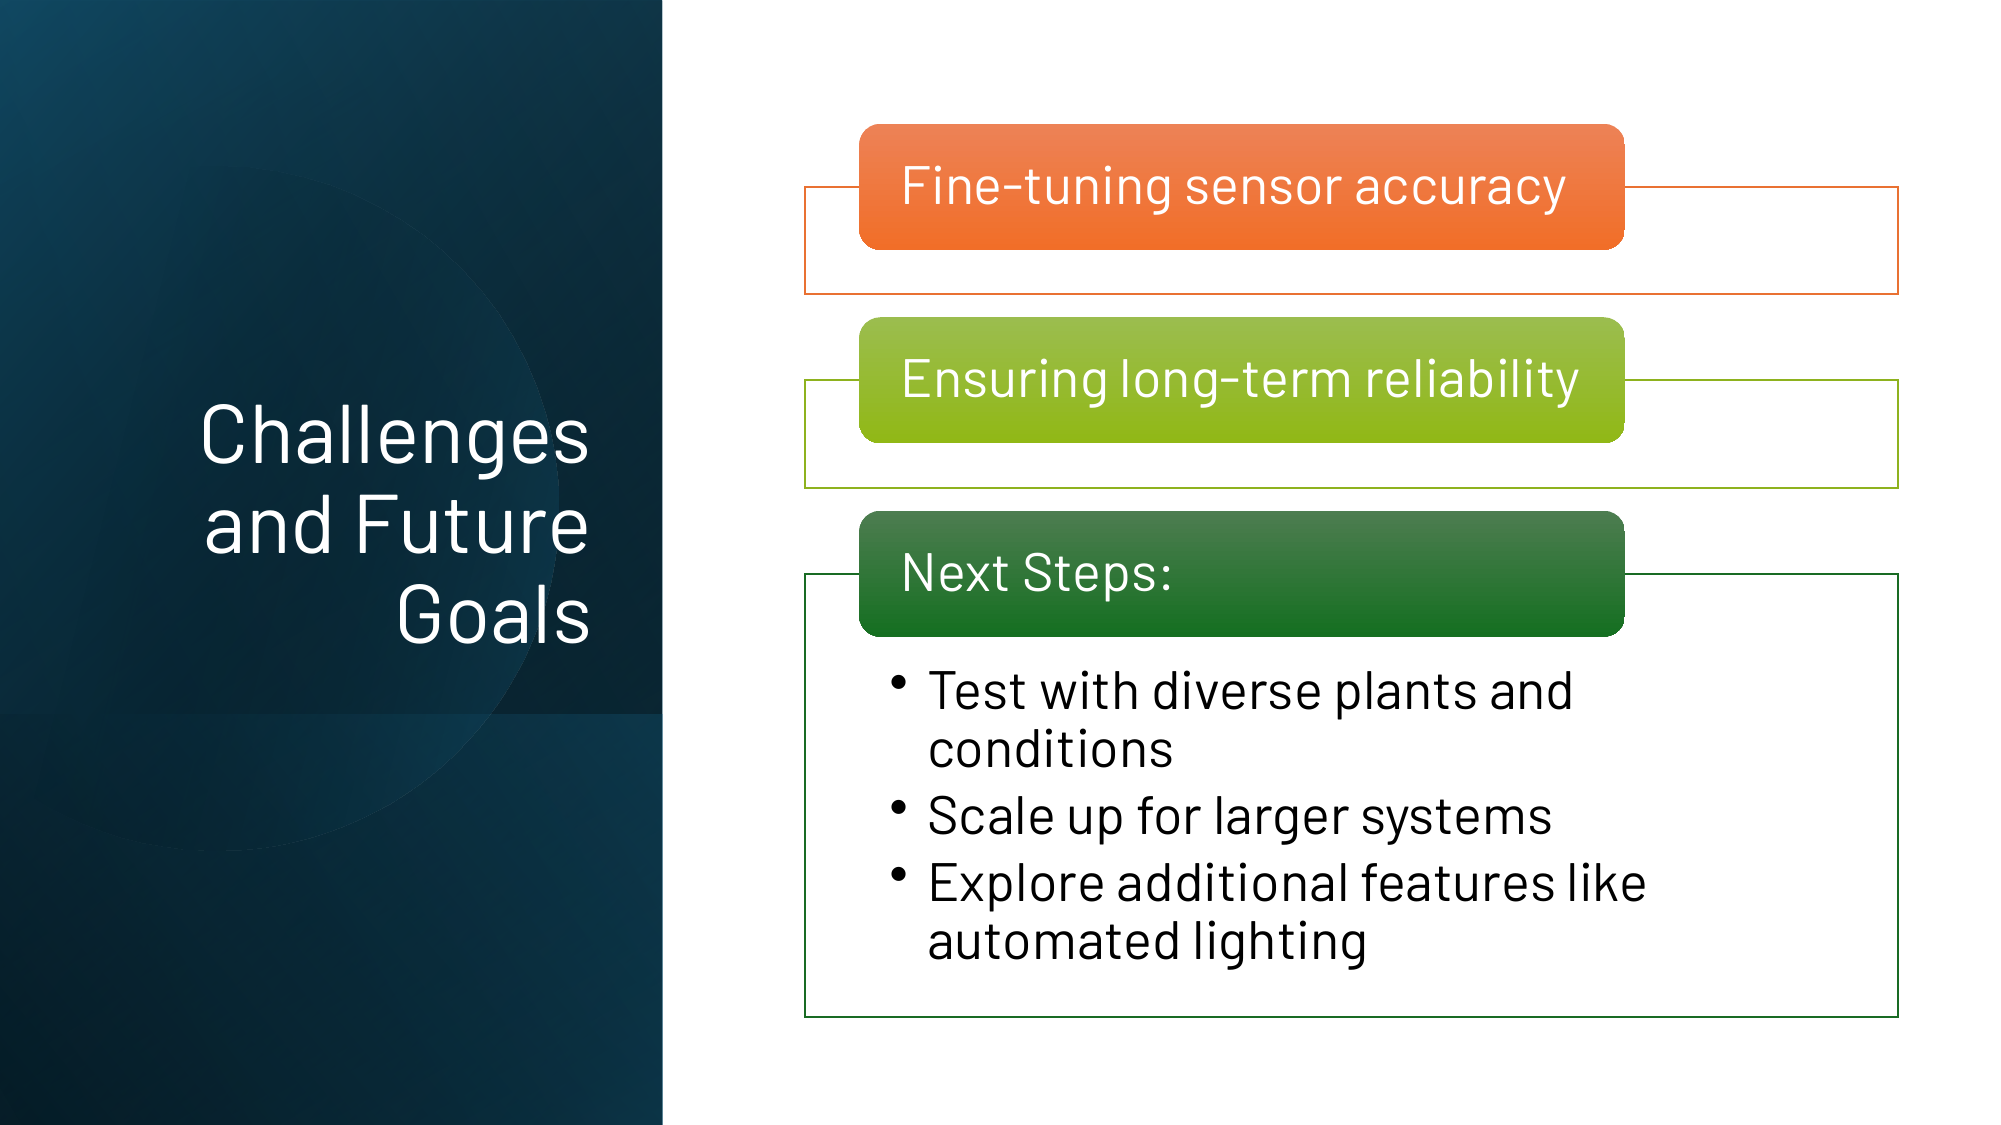

Fine-tuning sensor accuracy
Ensuring long-term reliability
Test with diverse plants and conditions
Scale up for larger systems
Explore additional features like automated lighting
Next Steps:

# Challenges and Future Goals